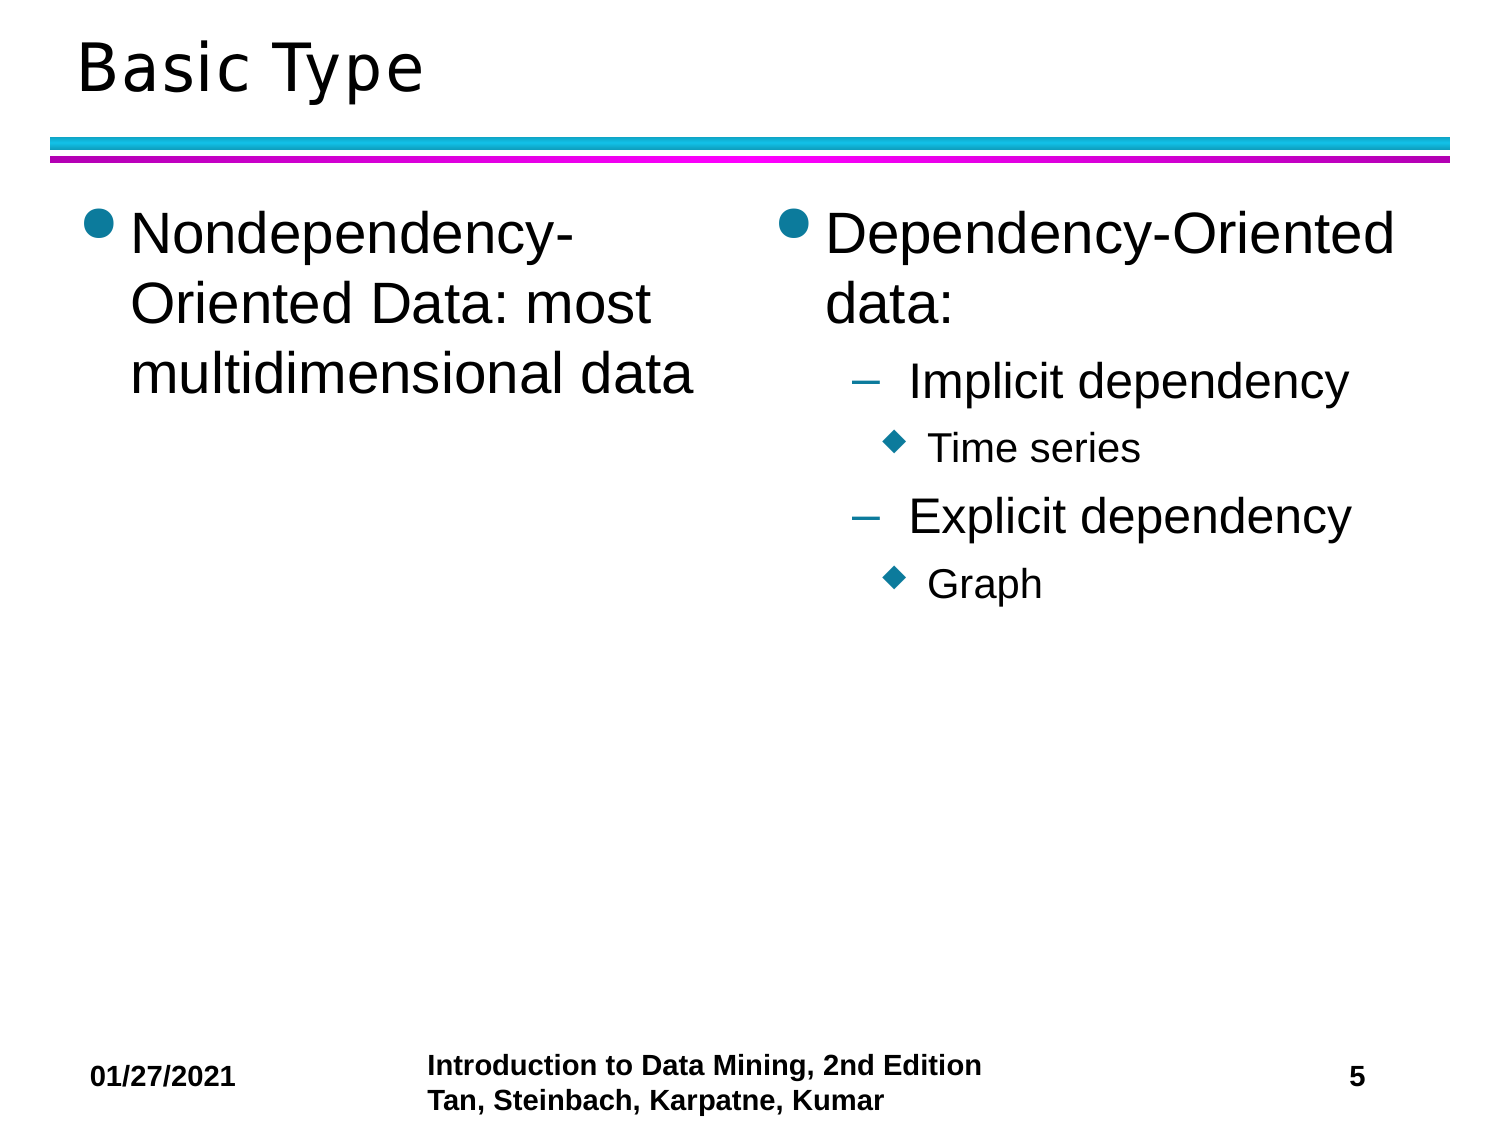

# Basic Type
Nondependency-Oriented Data: most multidimensional data
Dependency-Oriented data:
Implicit dependency
Time series
Explicit dependency
Graph